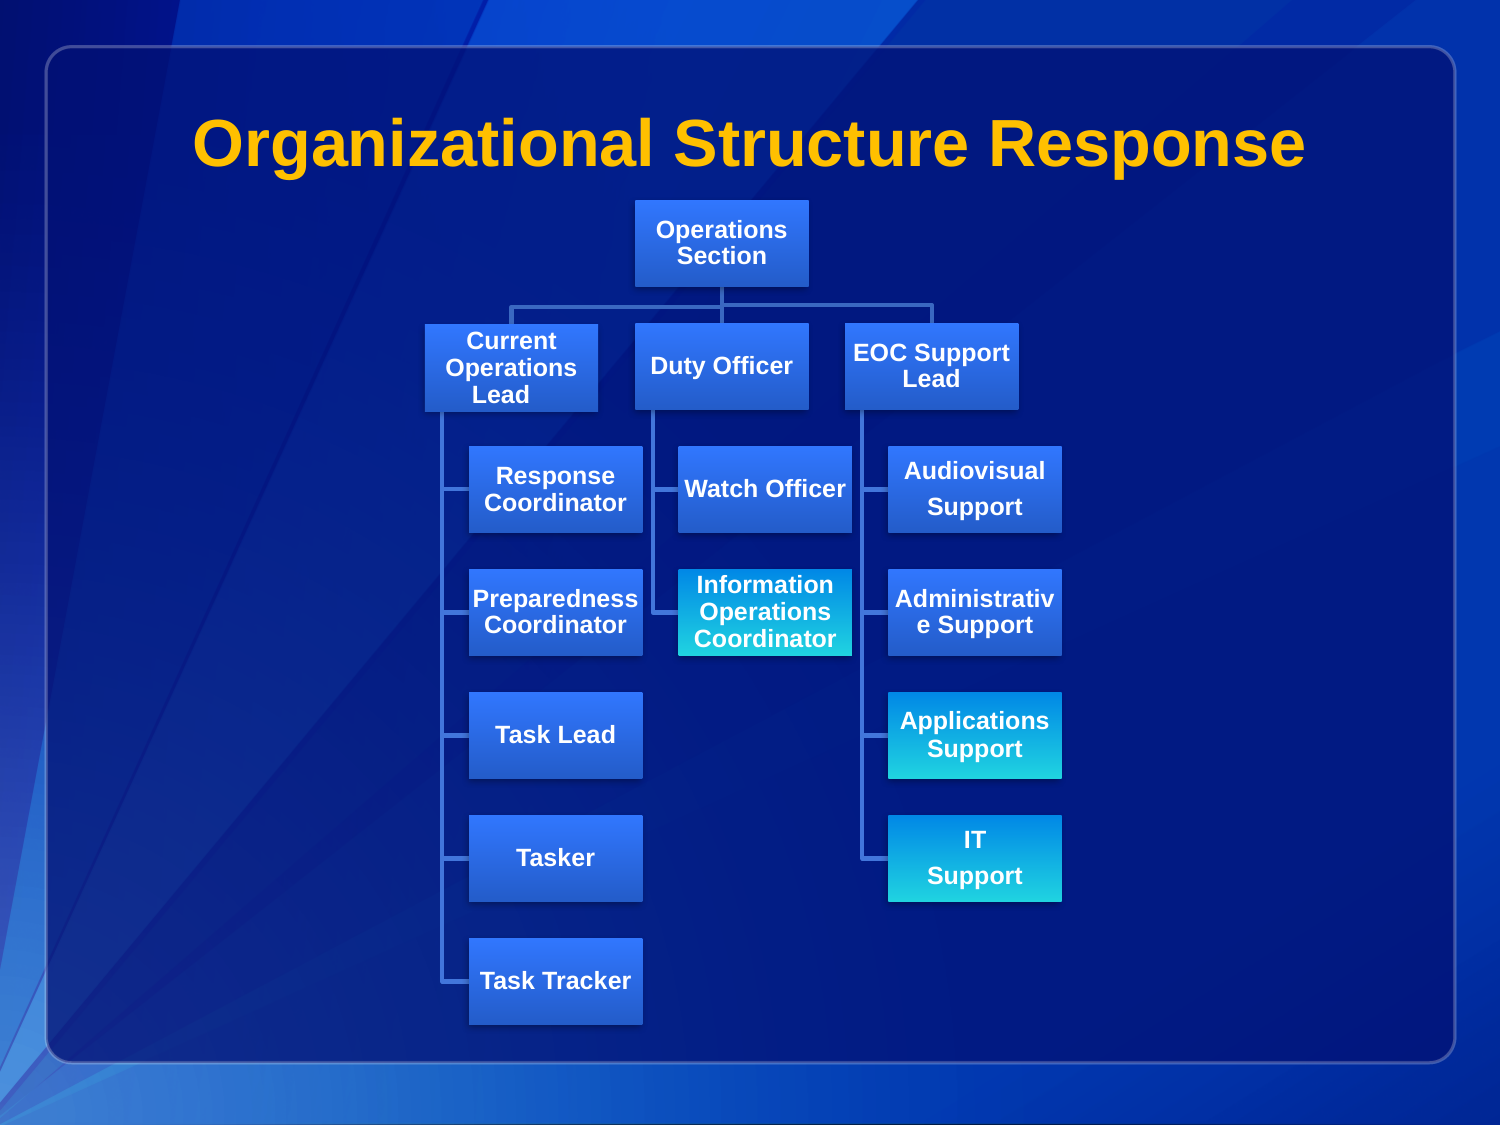

# Organizational Structure Response
Operations Section
Current Operations Lead
Response Coordinator
Preparedness Coordinator
Task Lead
Tasker
Task Tracker
Duty Officer
Watch Officer
Information Operations Coordinator
EOC Support Lead
Audiovisual
Support
Administrative Support
Applications Support
IT
Support